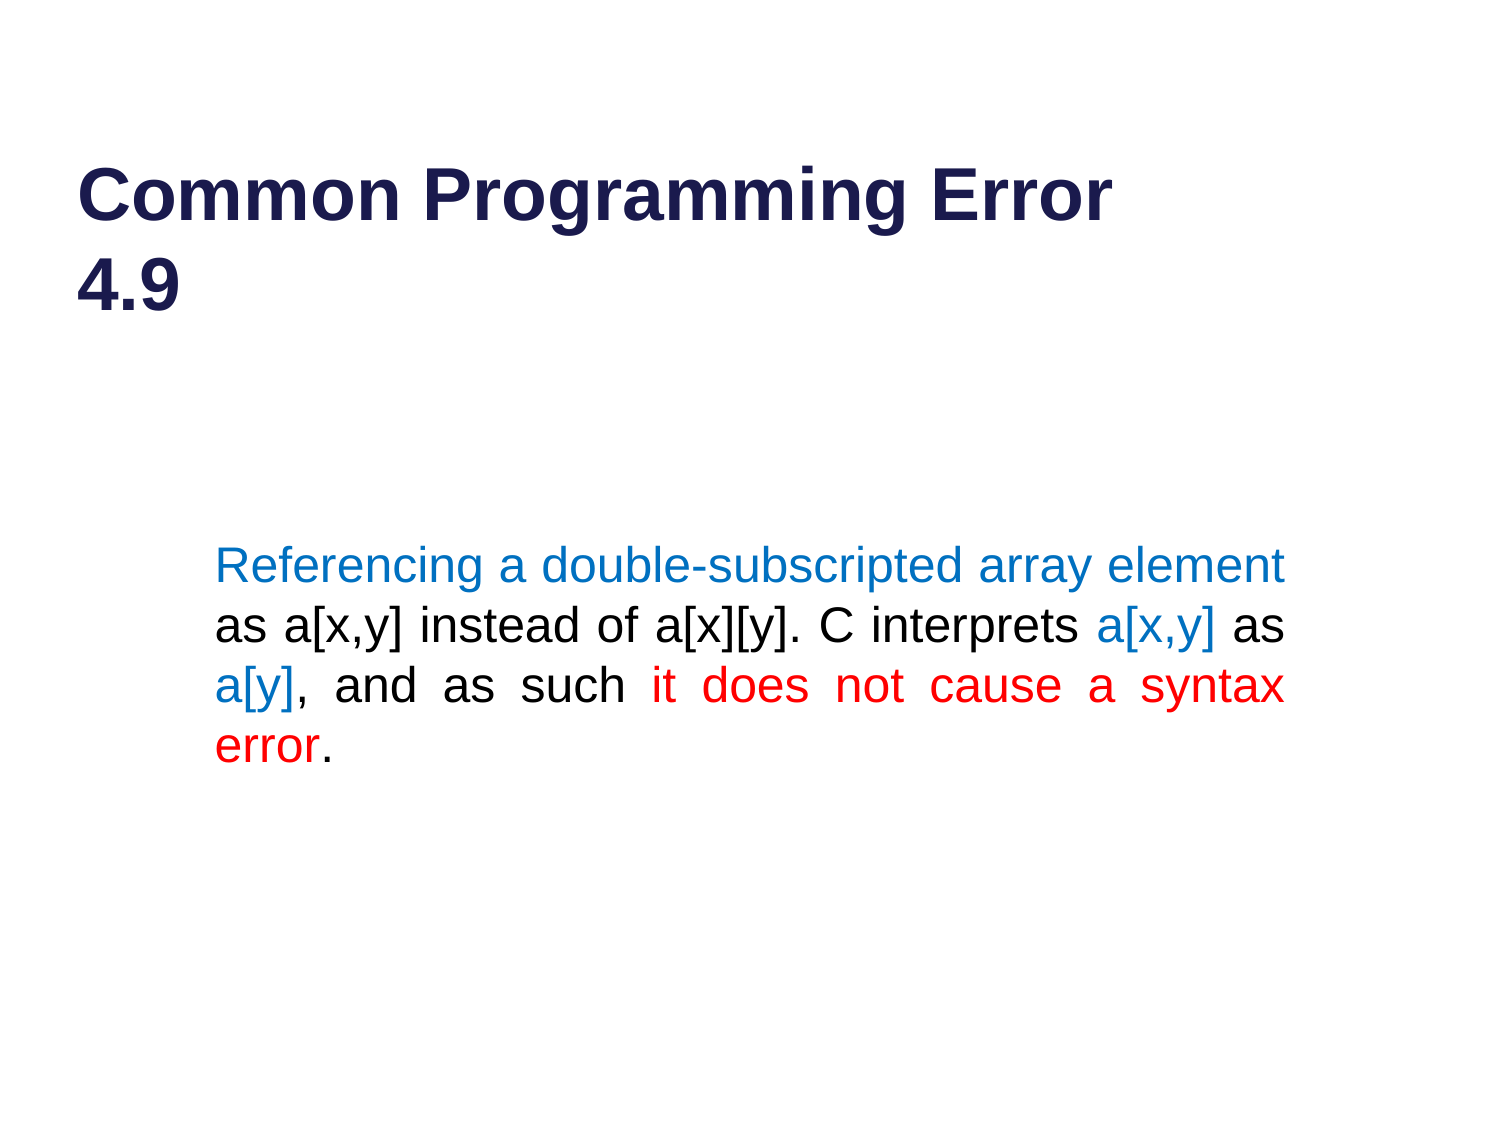

# Common Programming Error 4.9
Referencing a double-subscripted array element as a[x,y] instead of a[x][y]. C interprets a[x,y] as a[y], and as such it does not cause a syntax error.